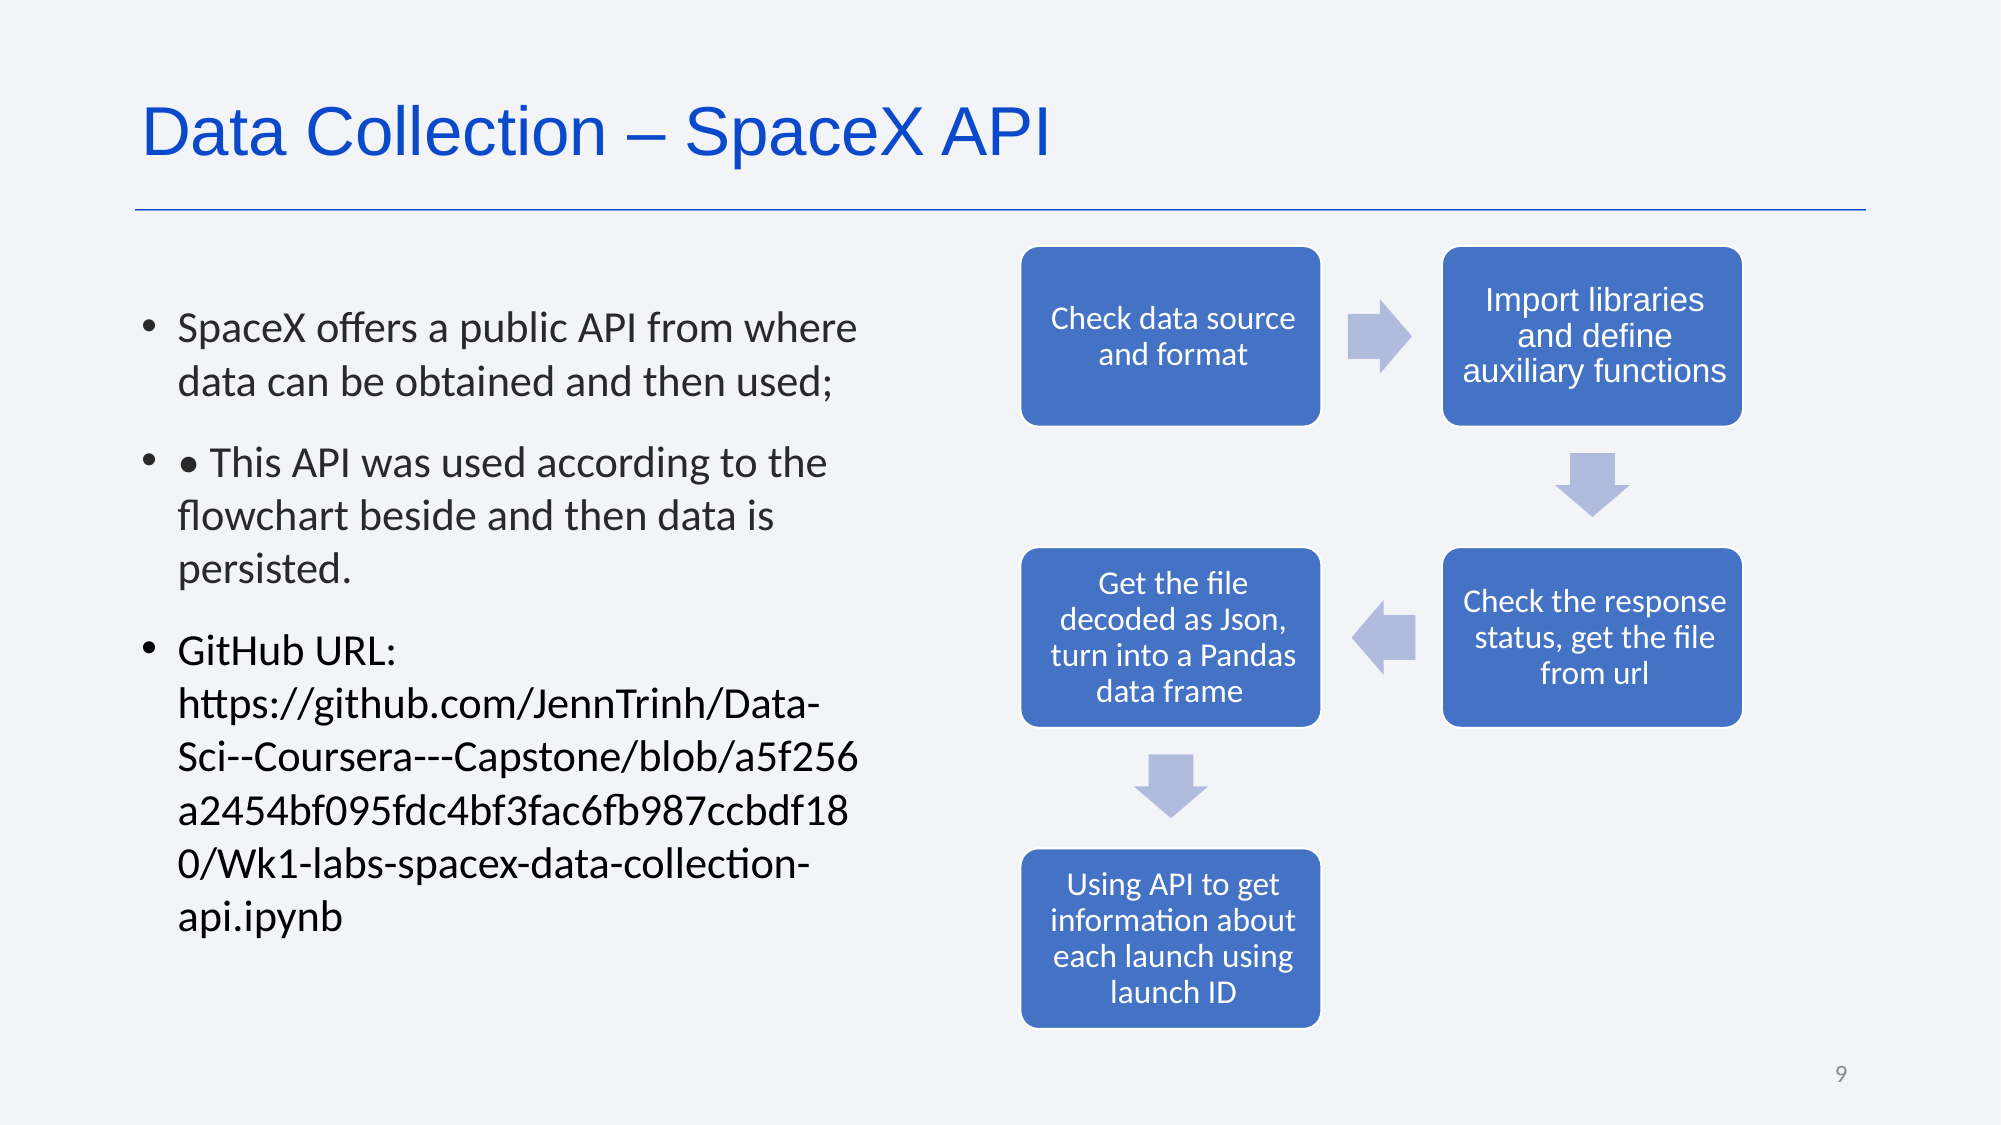

Data Collection – SpaceX API
Check data source and format

Import libraries and define auxiliary functions

Check the response status, get the file from url

Get the file decoded as Json, turn into a Pandas data frame

Using API to get information about each launch using launch ID
SpaceX offers a public API from where data can be obtained and then used;
• This API was used according to the flowchart beside and then data is persisted.
GitHub URL: https://github.com/JennTrinh/Data-Sci--Coursera---Capstone/blob/a5f256a2454bf095fdc4bf3fac6fb987ccbdf180/Wk1-labs-spacex-data-collection-api.ipynb

9